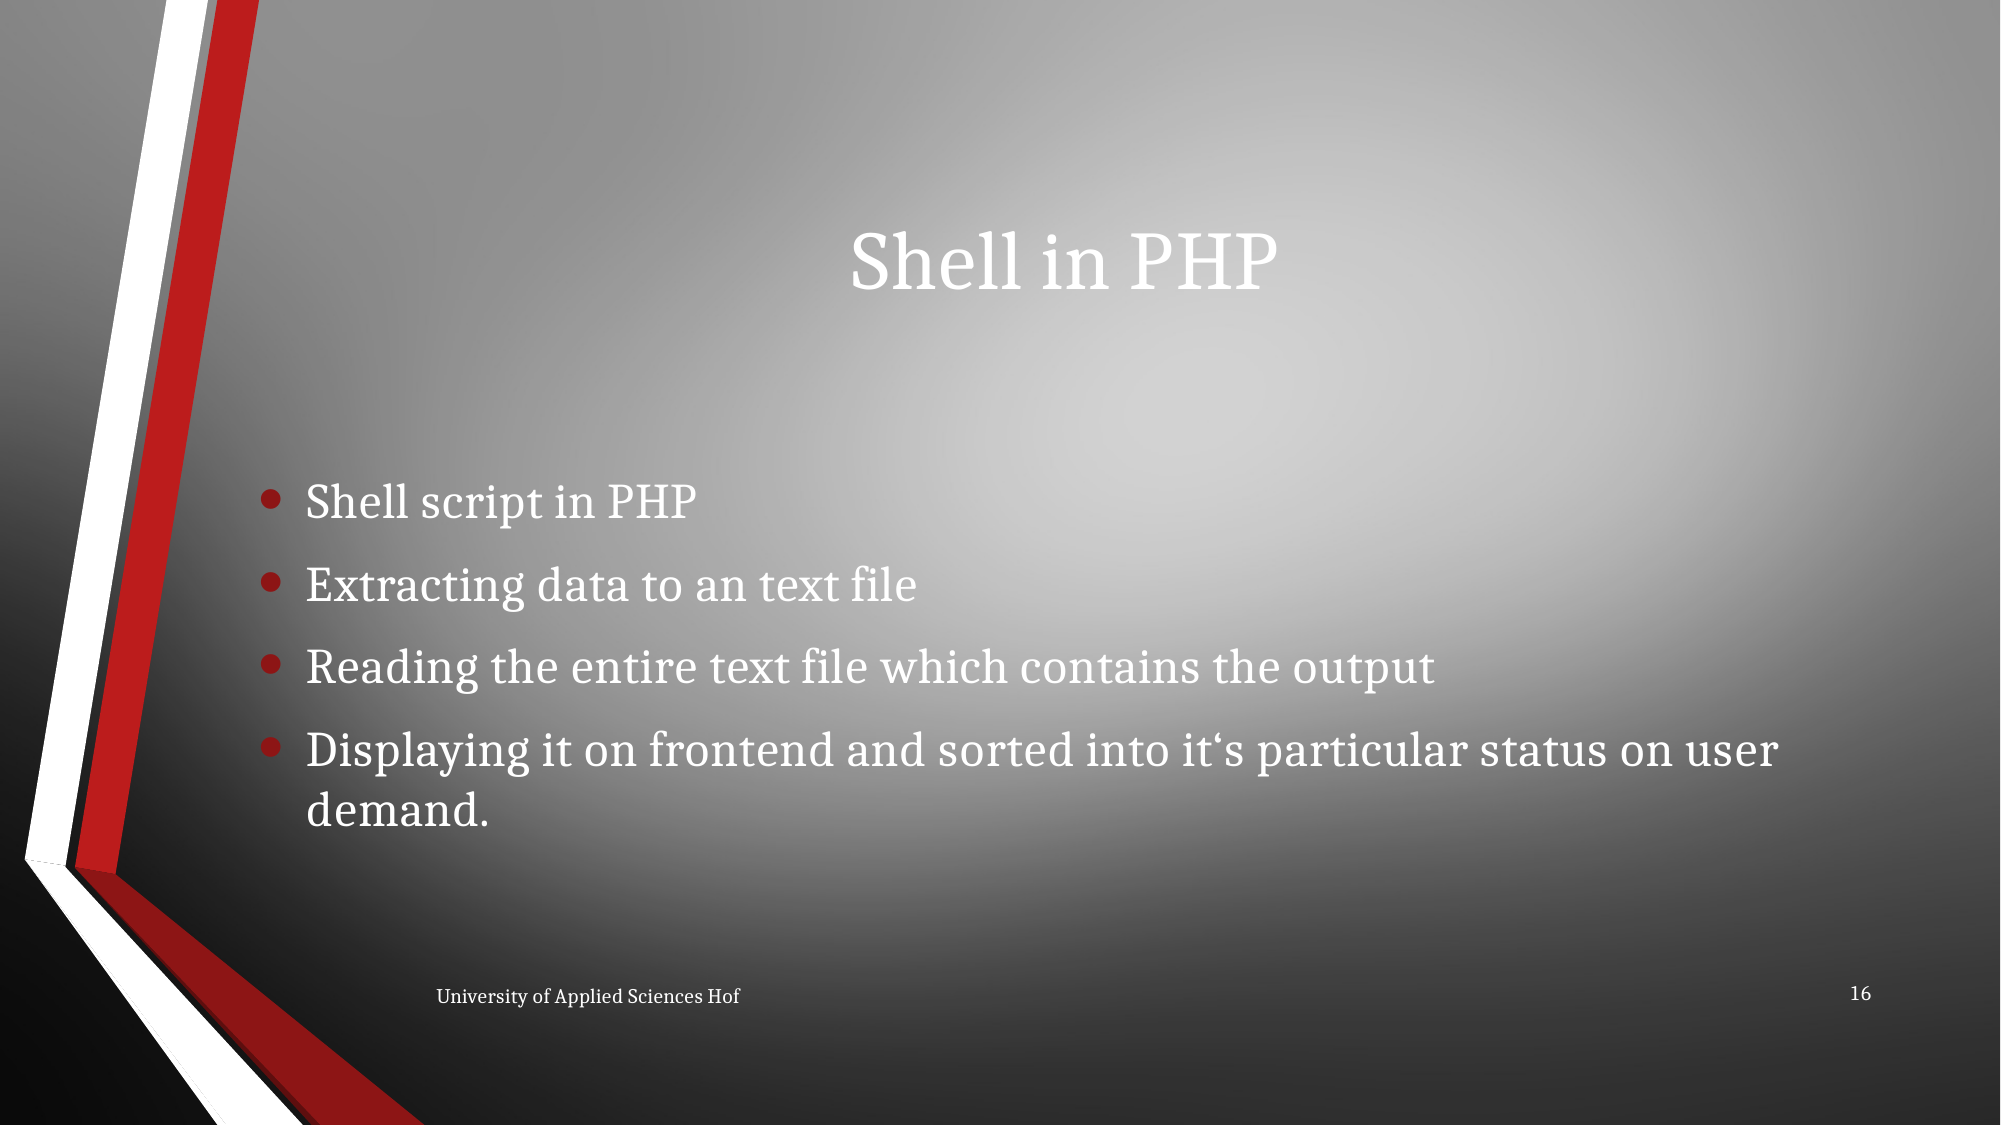

# Shell in PHP
Shell script in PHP
Extracting data to an text file
Reading the entire text file which contains the output
Displaying it on frontend and sorted into it‘s particular status on user demand.

16
University of Applied Sciences Hof